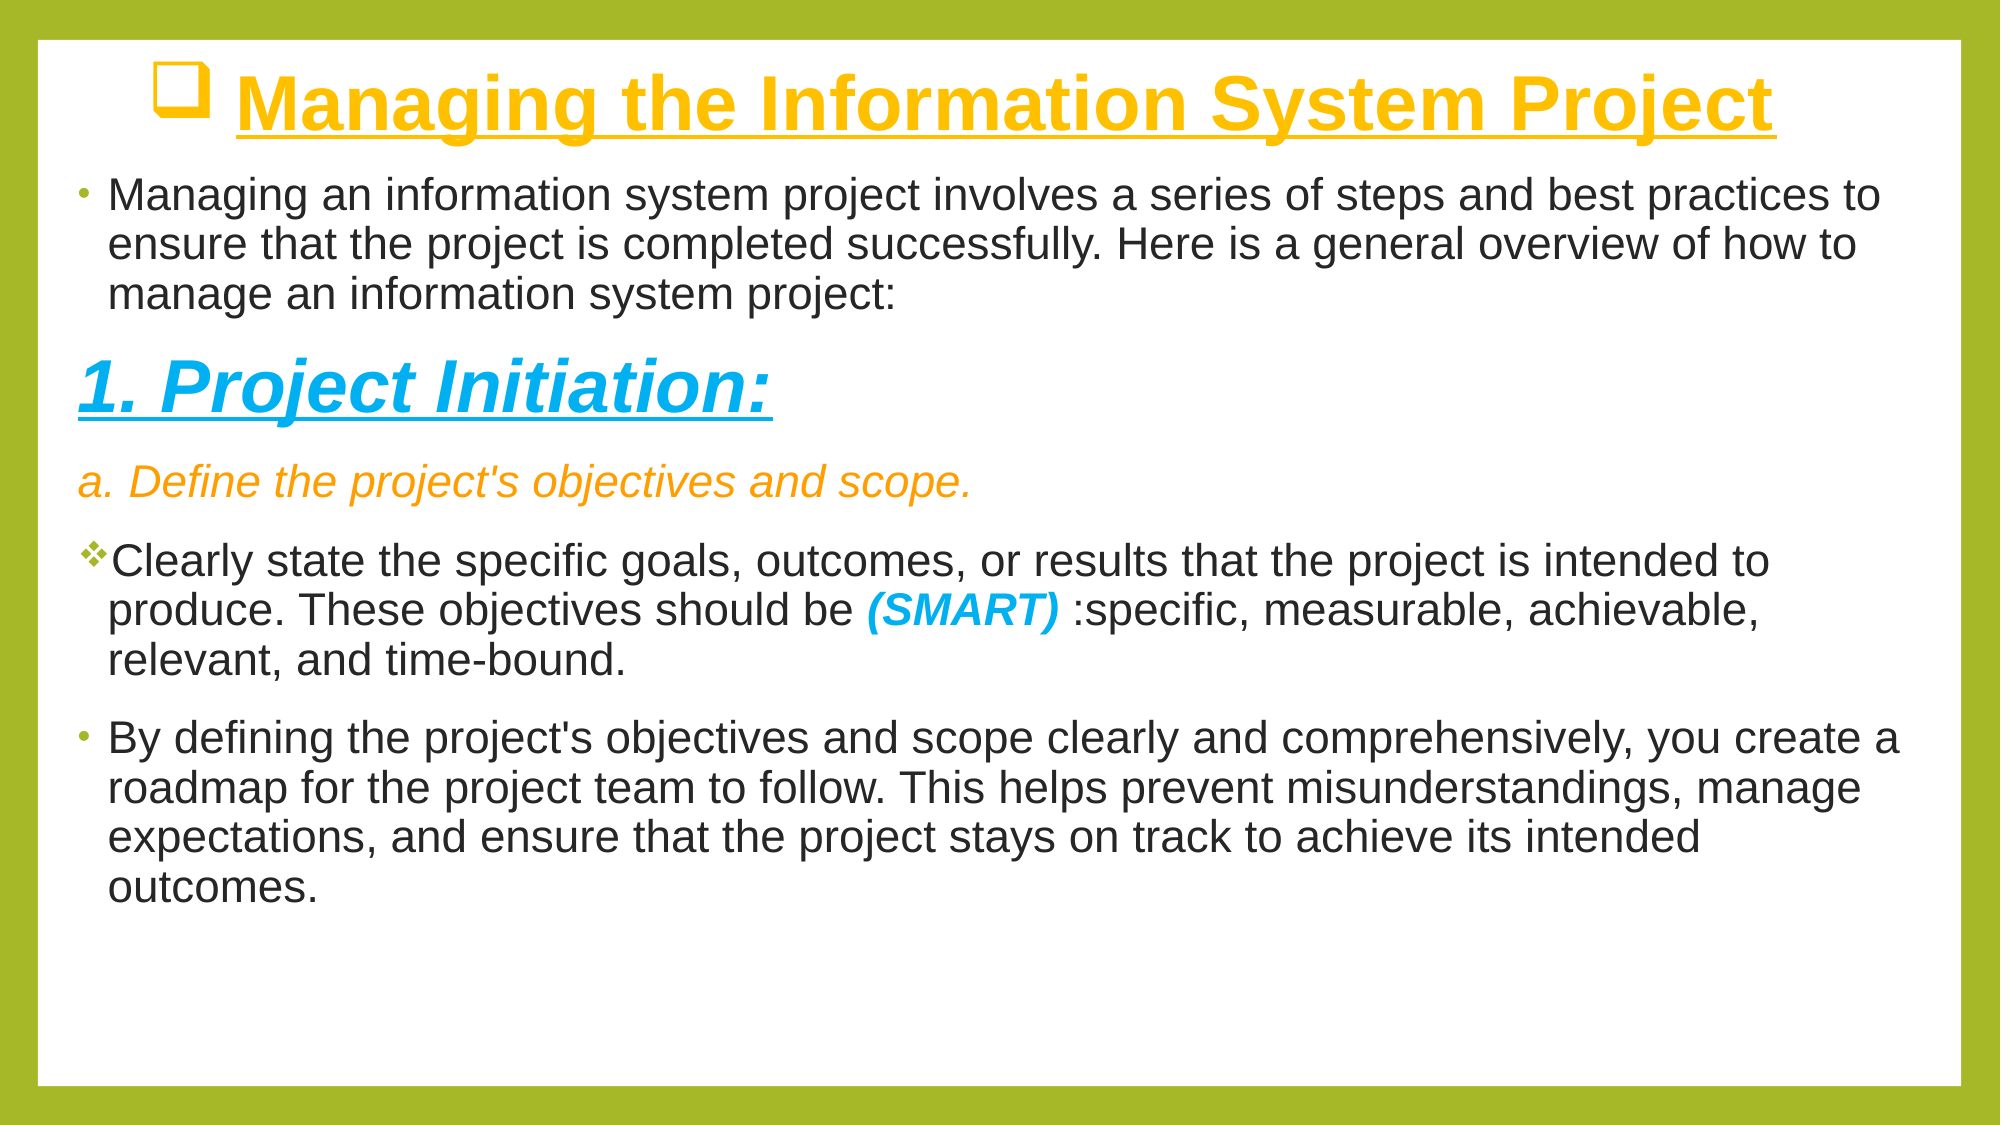

# Managing the Information System Project
Managing an information system project involves a series of steps and best practices to ensure that the project is completed successfully. Here is a general overview of how to manage an information system project:
1. Project Initiation:
a. Define the project's objectives and scope.
Clearly state the specific goals, outcomes, or results that the project is intended to produce. These objectives should be (SMART) :specific, measurable, achievable, relevant, and time-bound.
By defining the project's objectives and scope clearly and comprehensively, you create a roadmap for the project team to follow. This helps prevent misunderstandings, manage expectations, and ensure that the project stays on track to achieve its intended outcomes.